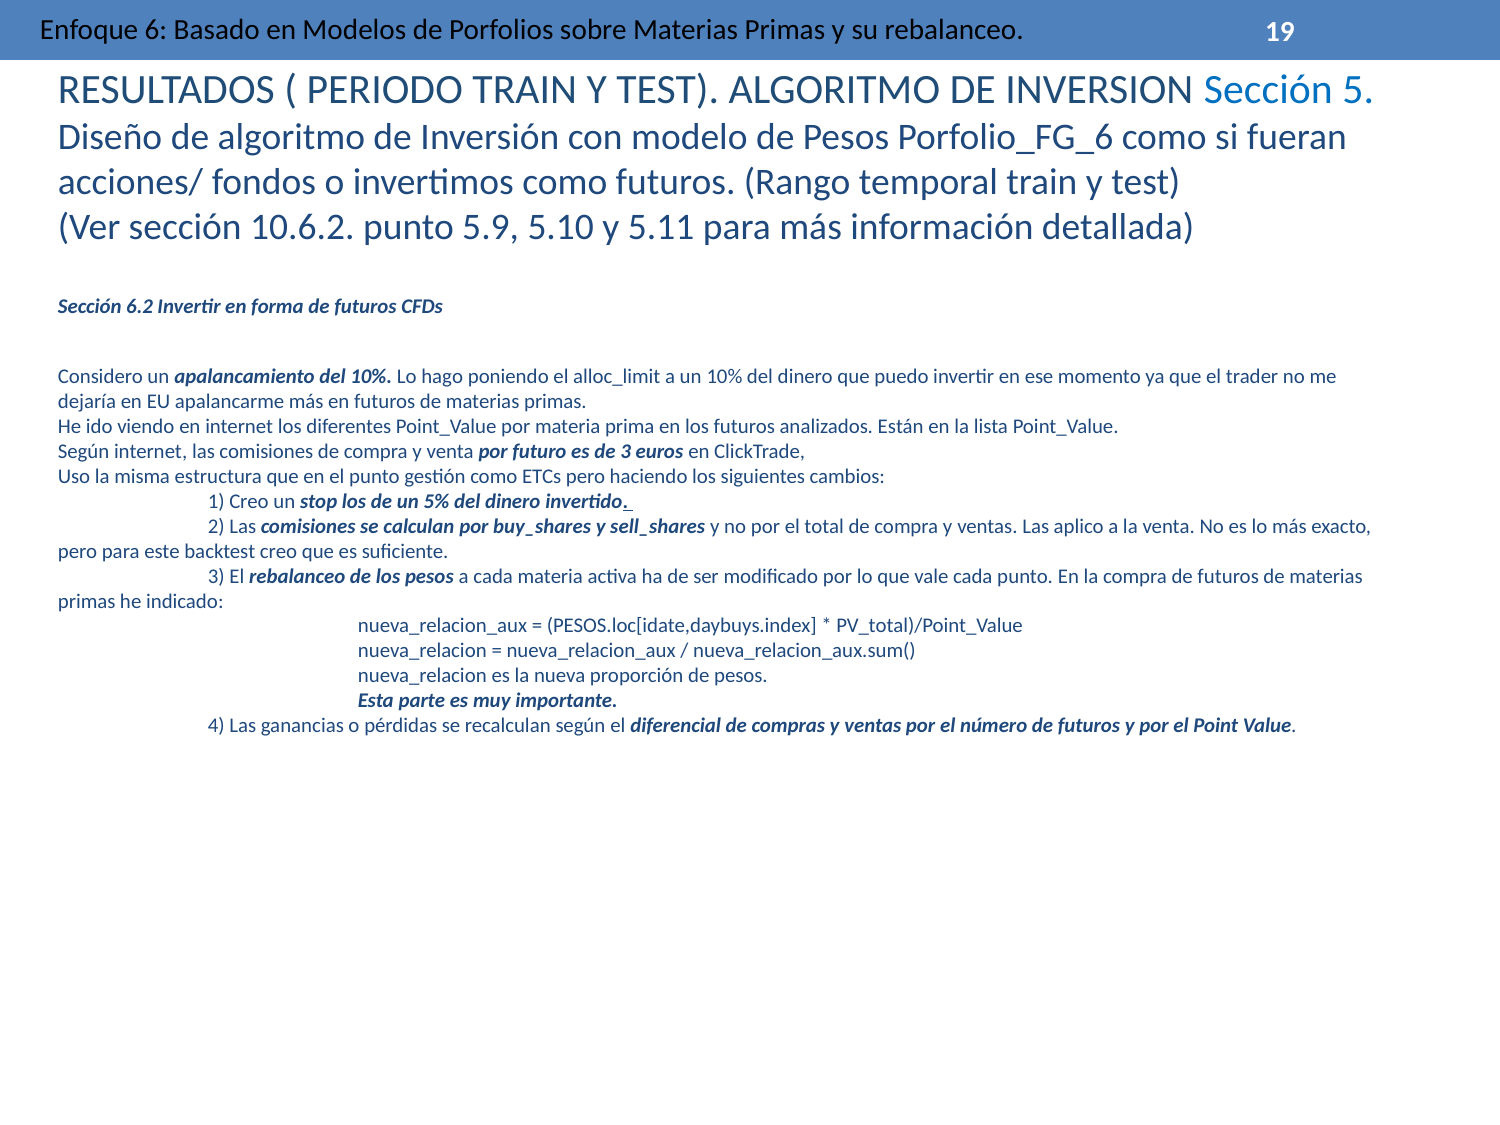

Enfoque 6: Basado en Modelos de Porfolios sobre Materias Primas y su rebalanceo.
19
RESULTADOS ( PERIODO TRAIN Y TEST). ALGORITMO DE INVERSION Sección 5.
Diseño de algoritmo de Inversión con modelo de Pesos Porfolio_FG_6 como si fueran acciones/ fondos o invertimos como futuros. (Rango temporal train y test)
(Ver sección 10.6.2. punto 5.9, 5.10 y 5.11 para más información detallada)

Sección 6.2 Invertir en forma de futuros CFDs

Considero un apalancamiento del 10%. Lo hago poniendo el alloc_limit a un 10% del dinero que puedo invertir en ese momento ya que el trader no me dejaría en EU apalancarme más en futuros de materias primas.
He ido viendo en internet los diferentes Point_Value por materia prima en los futuros analizados. Están en la lista Point_Value.
Según internet, las comisiones de compra y venta por futuro es de 3 euros en ClickTrade,
Uso la misma estructura que en el punto gestión como ETCs pero haciendo los siguientes cambios:
	1) Creo un stop los de un 5% del dinero invertido.
	2) Las comisiones se calculan por buy_shares y sell_shares y no por el total de compra y ventas. Las aplico a la venta. No es lo más exacto, pero para este backtest creo que es suficiente.
	3) El rebalanceo de los pesos a cada materia activa ha de ser modificado por lo que vale cada punto. En la compra de futuros de materias primas he indicado:
		nueva_relacion_aux = (PESOS.loc[idate,daybuys.index] * PV_total)/Point_Value
		nueva_relacion = nueva_relacion_aux / nueva_relacion_aux.sum()
		nueva_relacion es la nueva proporción de pesos.
		Esta parte es muy importante.
	4) Las ganancias o pérdidas se recalculan según el diferencial de compras y ventas por el número de futuros y por el Point Value.